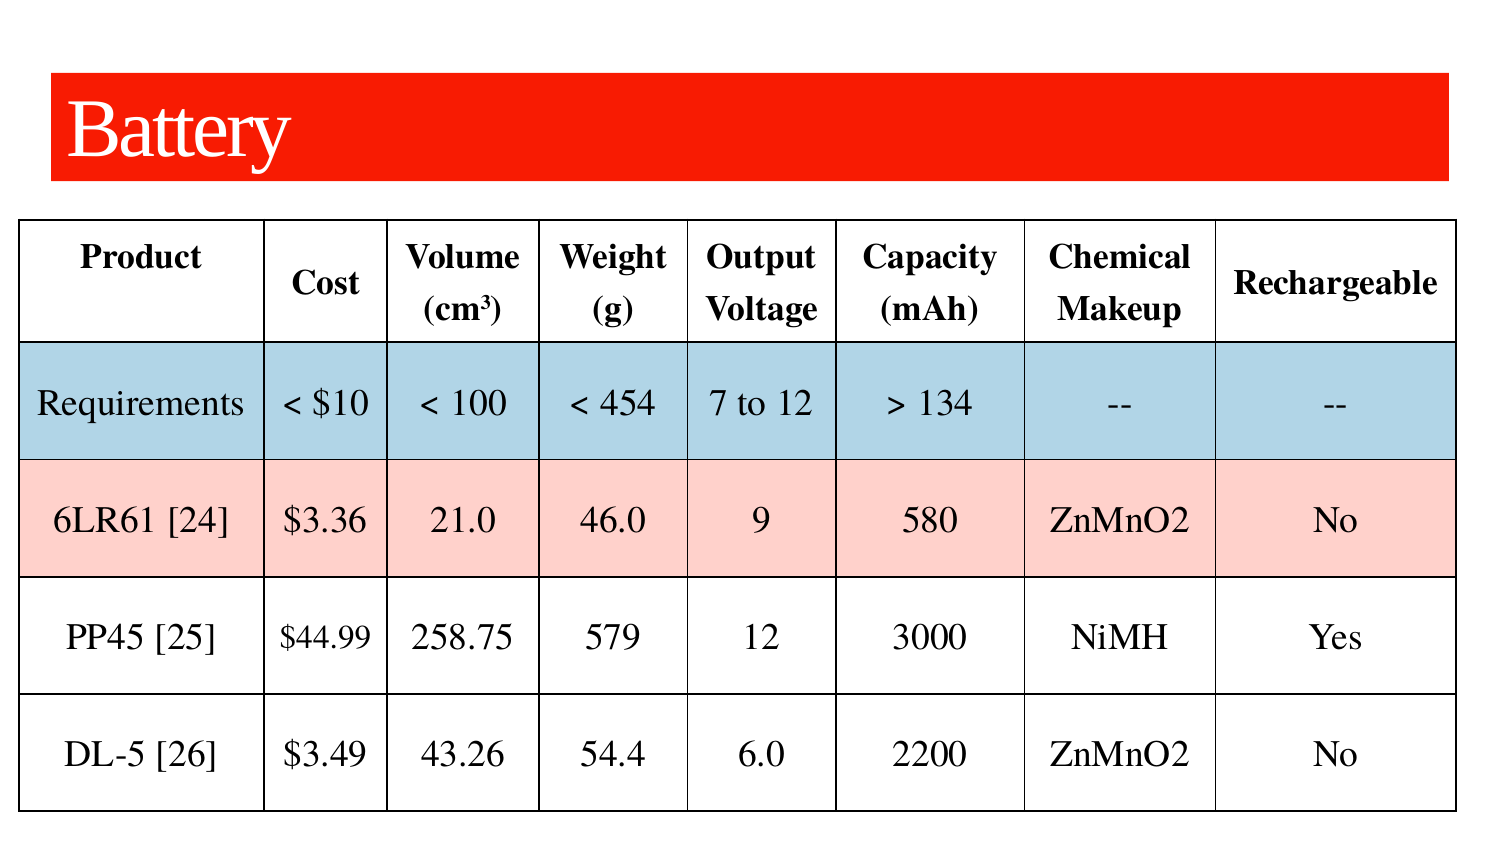

# Battery
| Product | Cost | Volume (cm3) | Weight (g) | Output Voltage | Capacity (mAh) | Chemical Makeup | Rechargeable |
| --- | --- | --- | --- | --- | --- | --- | --- |
| Requirements | < $10 | < 100 | < 454 | 7 to 12 | > 134 | -- | -- |
| 6LR61 [24] | $3.36 | 21.0 | 46.0 | 9 | 580 | ZnMnO2 | No |
| PP45 [25] | $44.99 | 258.75 | 579 | 12 | 3000 | NiMH | Yes |
| DL-5 [26] | $3.49 | 43.26 | 54.4 | 6.0 | 2200 | ZnMnO2 | No |